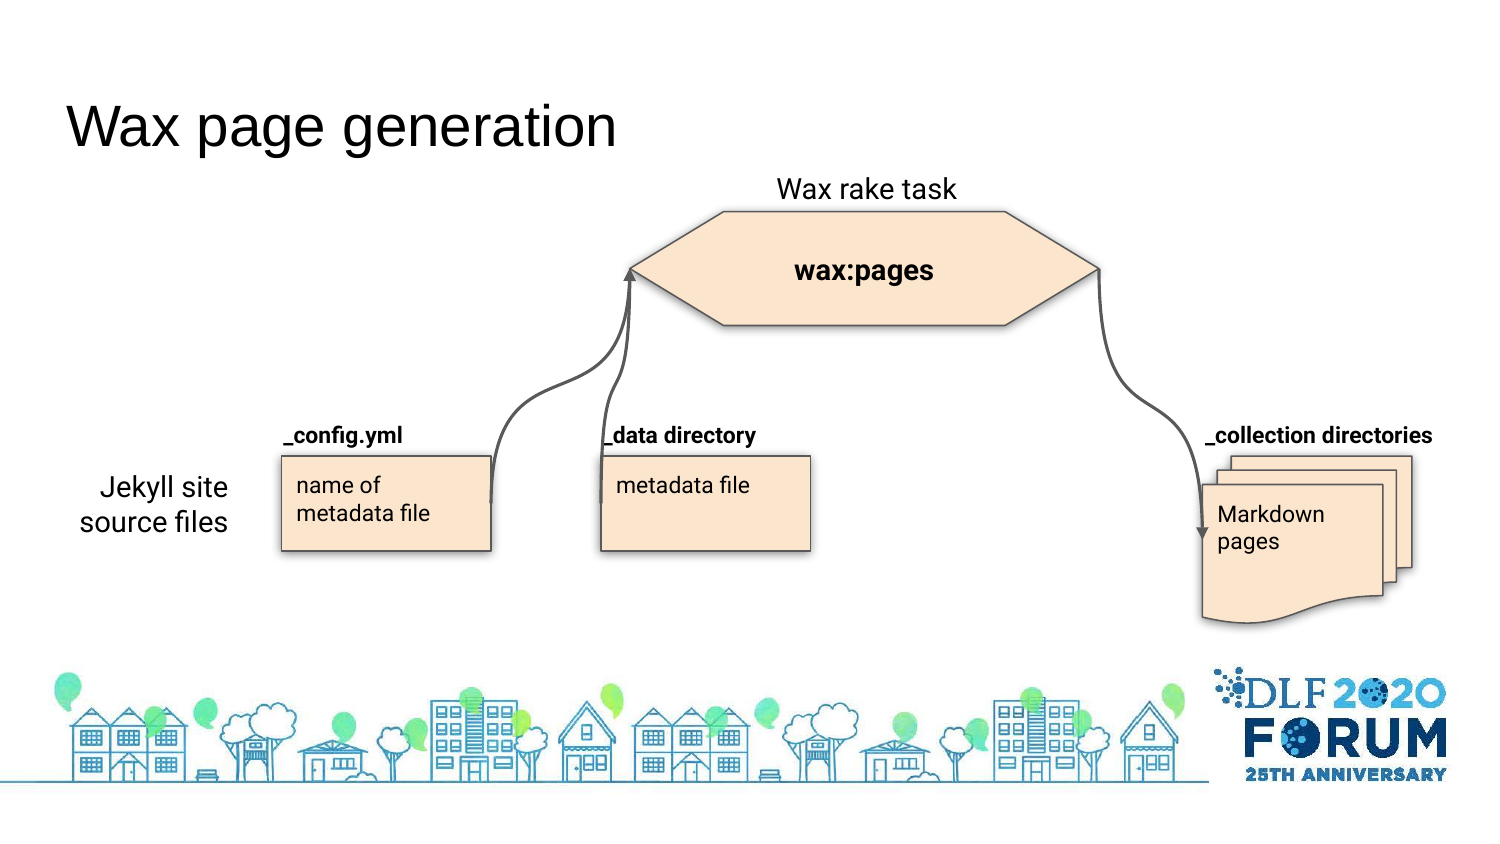

# Wax page generation
Wax rake task
wax:pages
_config.yml
_data directory
_collection directories
name of metadata file
metadata file
Markdown pages
Jekyll site source files